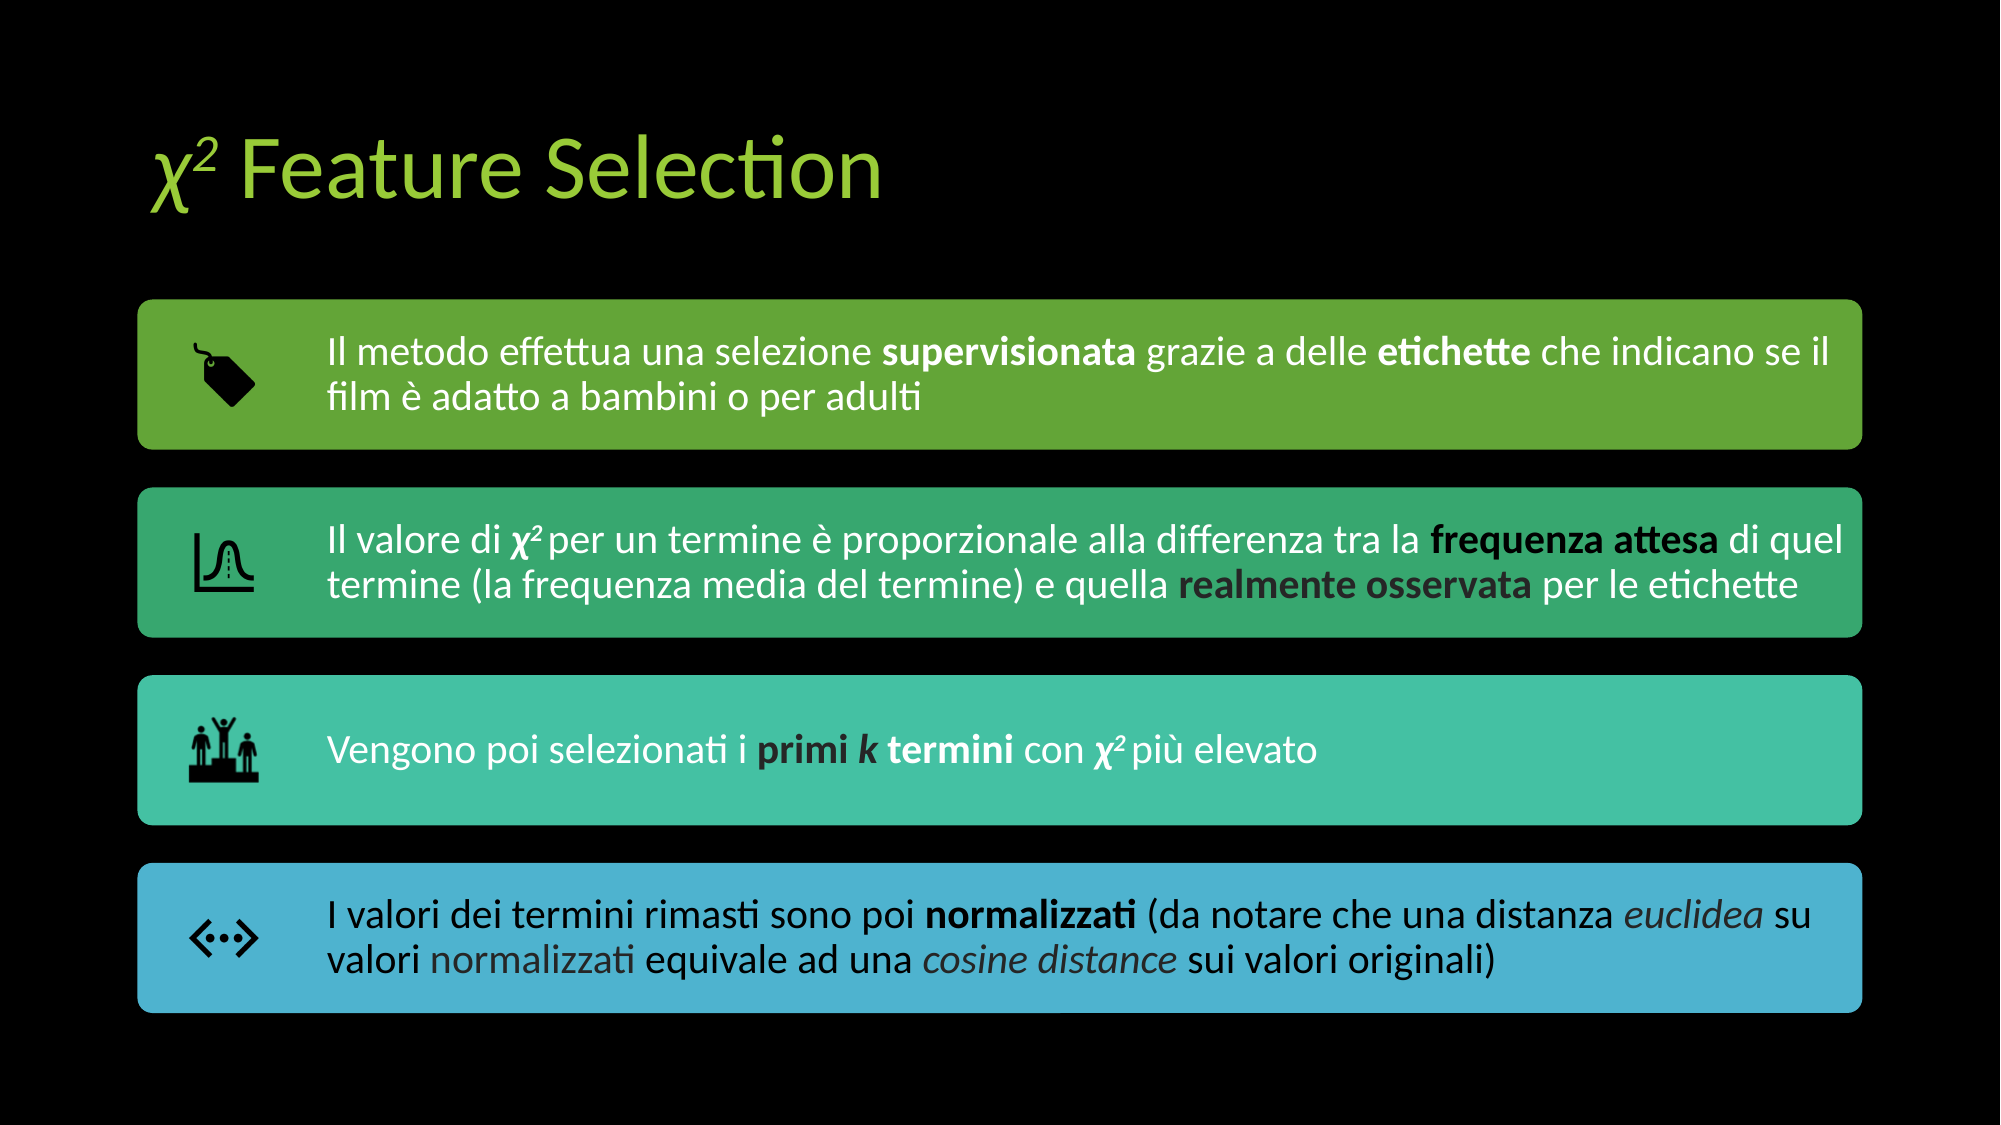

# χ2 Feature Selection
Il metodo effettua una selezione supervisionata grazie a delle etichette che indicano se il film è adatto a bambini o per adulti
Il valore di χ2 per un termine è proporzionale alla differenza tra la frequenza attesa di quel termine (la frequenza media del termine) e quella realmente osservata per le etichette
Vengono poi selezionati i primi k termini con χ2 più elevato
I valori dei termini rimasti sono poi normalizzati (da notare che una distanza euclidea su valori normalizzati equivale ad una cosine distance sui valori originali)